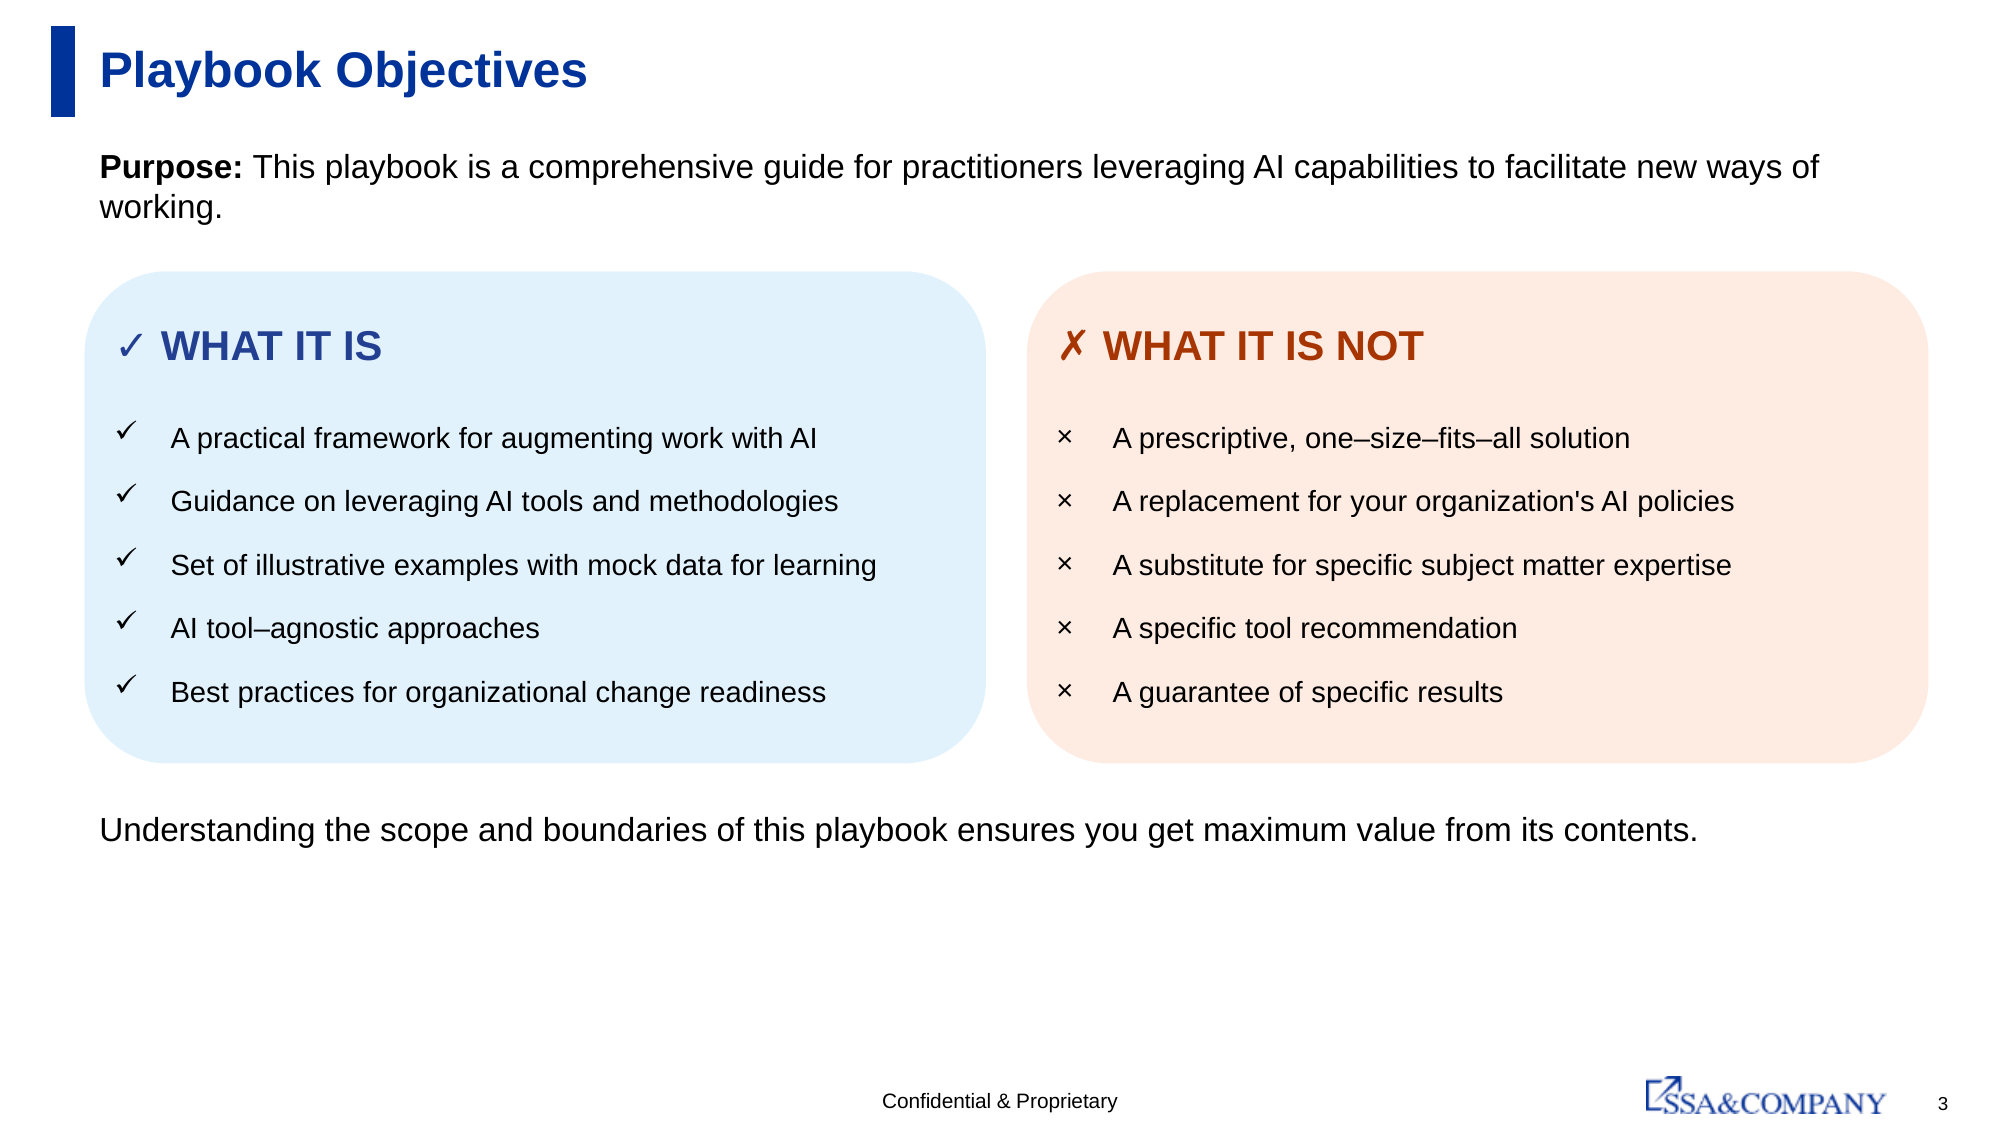

# Playbook Objectives
Purpose: This playbook is a comprehensive guide for practitioners leveraging AI capabilities to facilitate new ways of working.

✓ WHAT IT IS
A practical framework for augmenting work with AI
Guidance on leveraging AI tools and methodologies
Set of illustrative examples with mock data for learning
AI tool–agnostic approaches
Best practices for organizational change readiness
✗ WHAT IT IS NOT
A prescriptive, one–size–fits–all solution
A replacement for your organization's AI policies
A substitute for specific subject matter expertise
A specific tool recommendation

A guarantee of specific results
Understanding the scope and boundaries of this playbook ensures you get maximum value from its contents.
Confidential & Proprietary